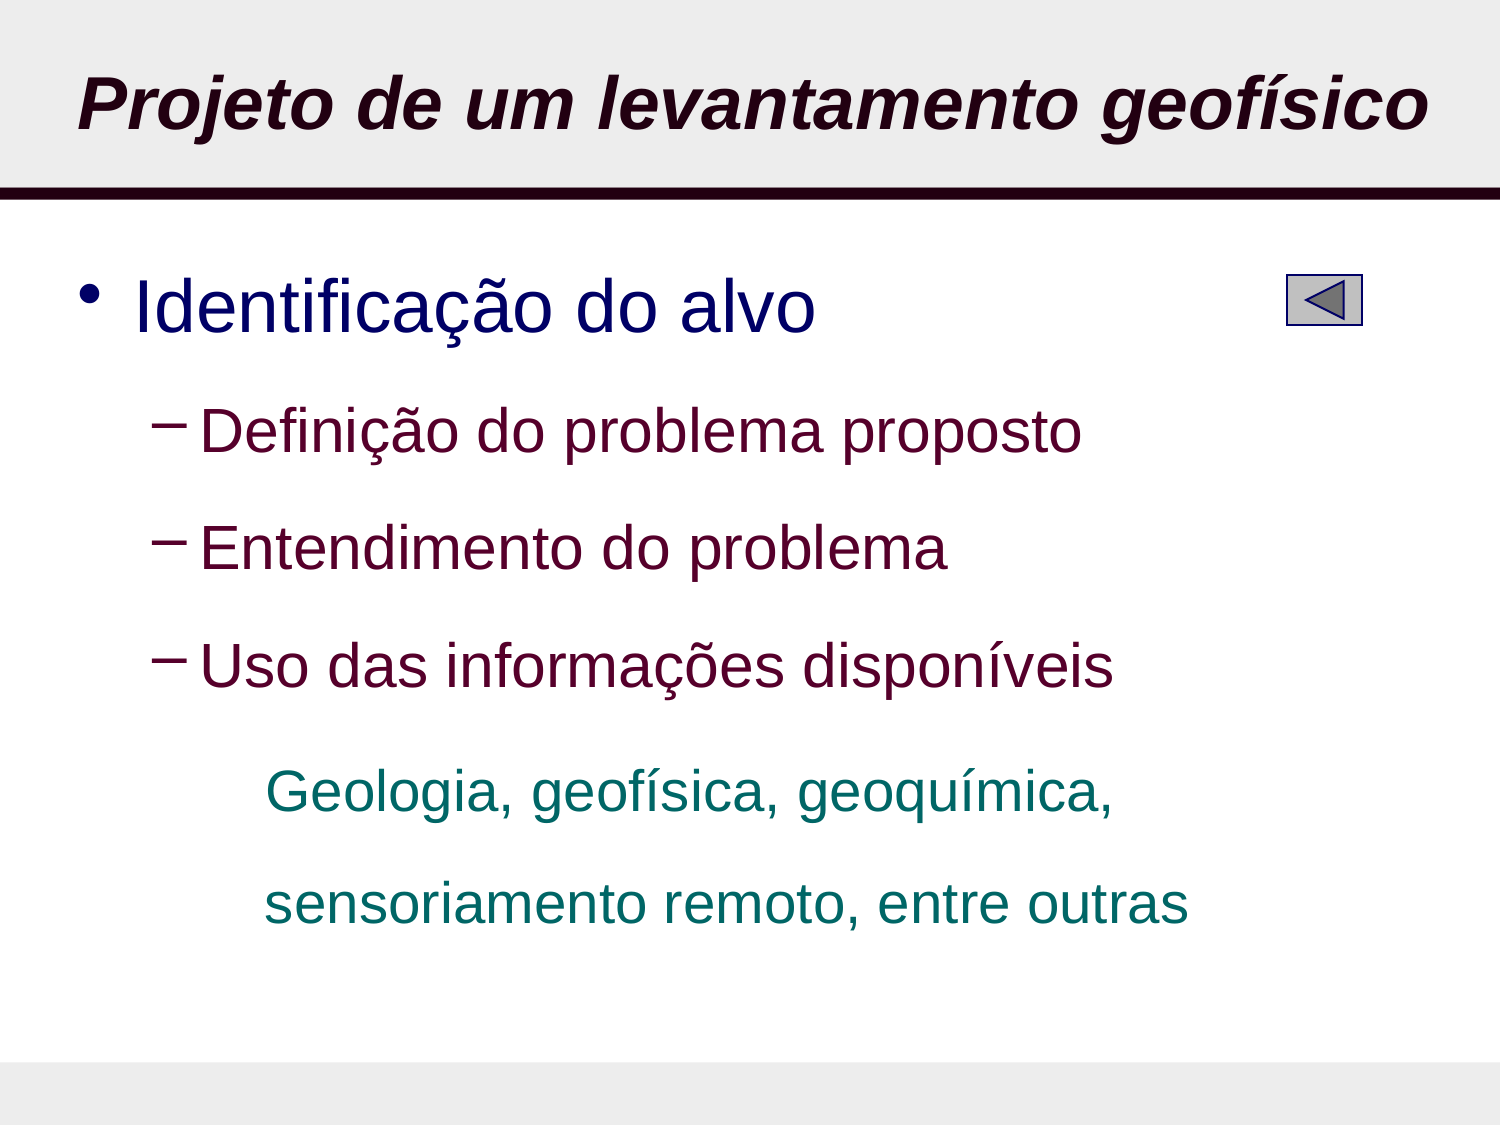

# Projeto de um levantamento geofísico
Identificação do alvo
Definição do problema proposto
Entendimento do problema
Uso das informações disponíveis
Geologia, geofísica, geoquímica,
sensoriamento remoto, entre outras